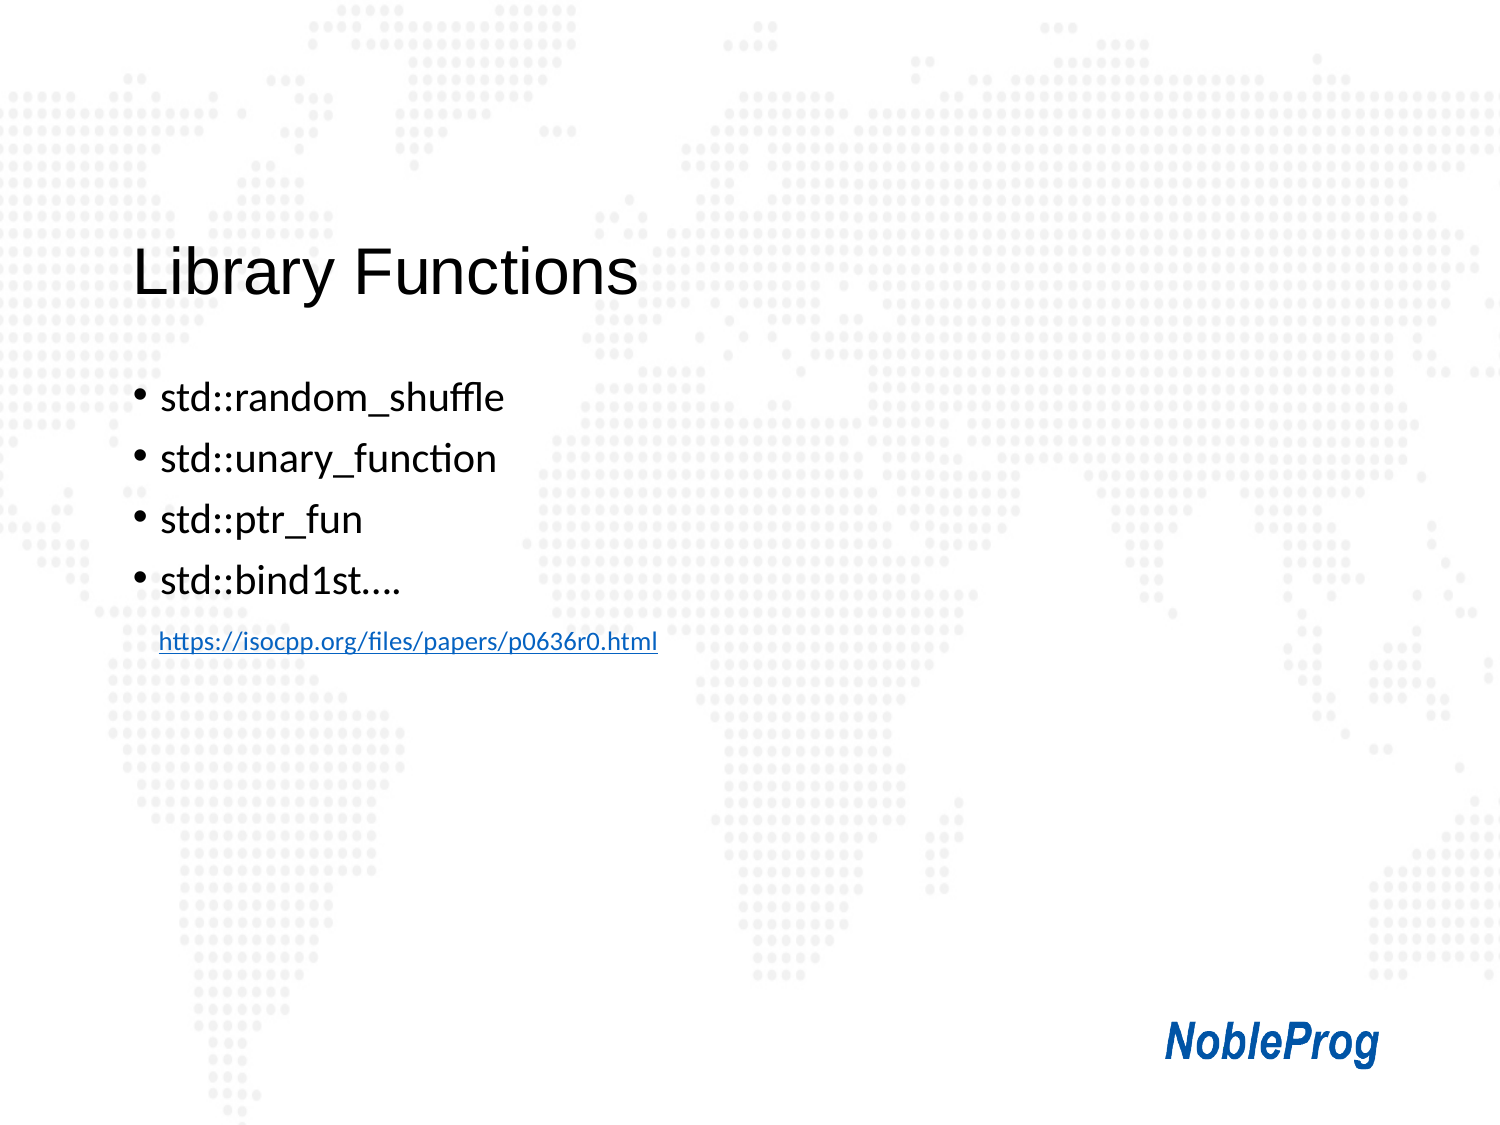

# Library Functions
std::random_shuffle
std::unary_function
std::ptr_fun
std::bind1st….
https://isocpp.org/files/papers/p0636r0.html